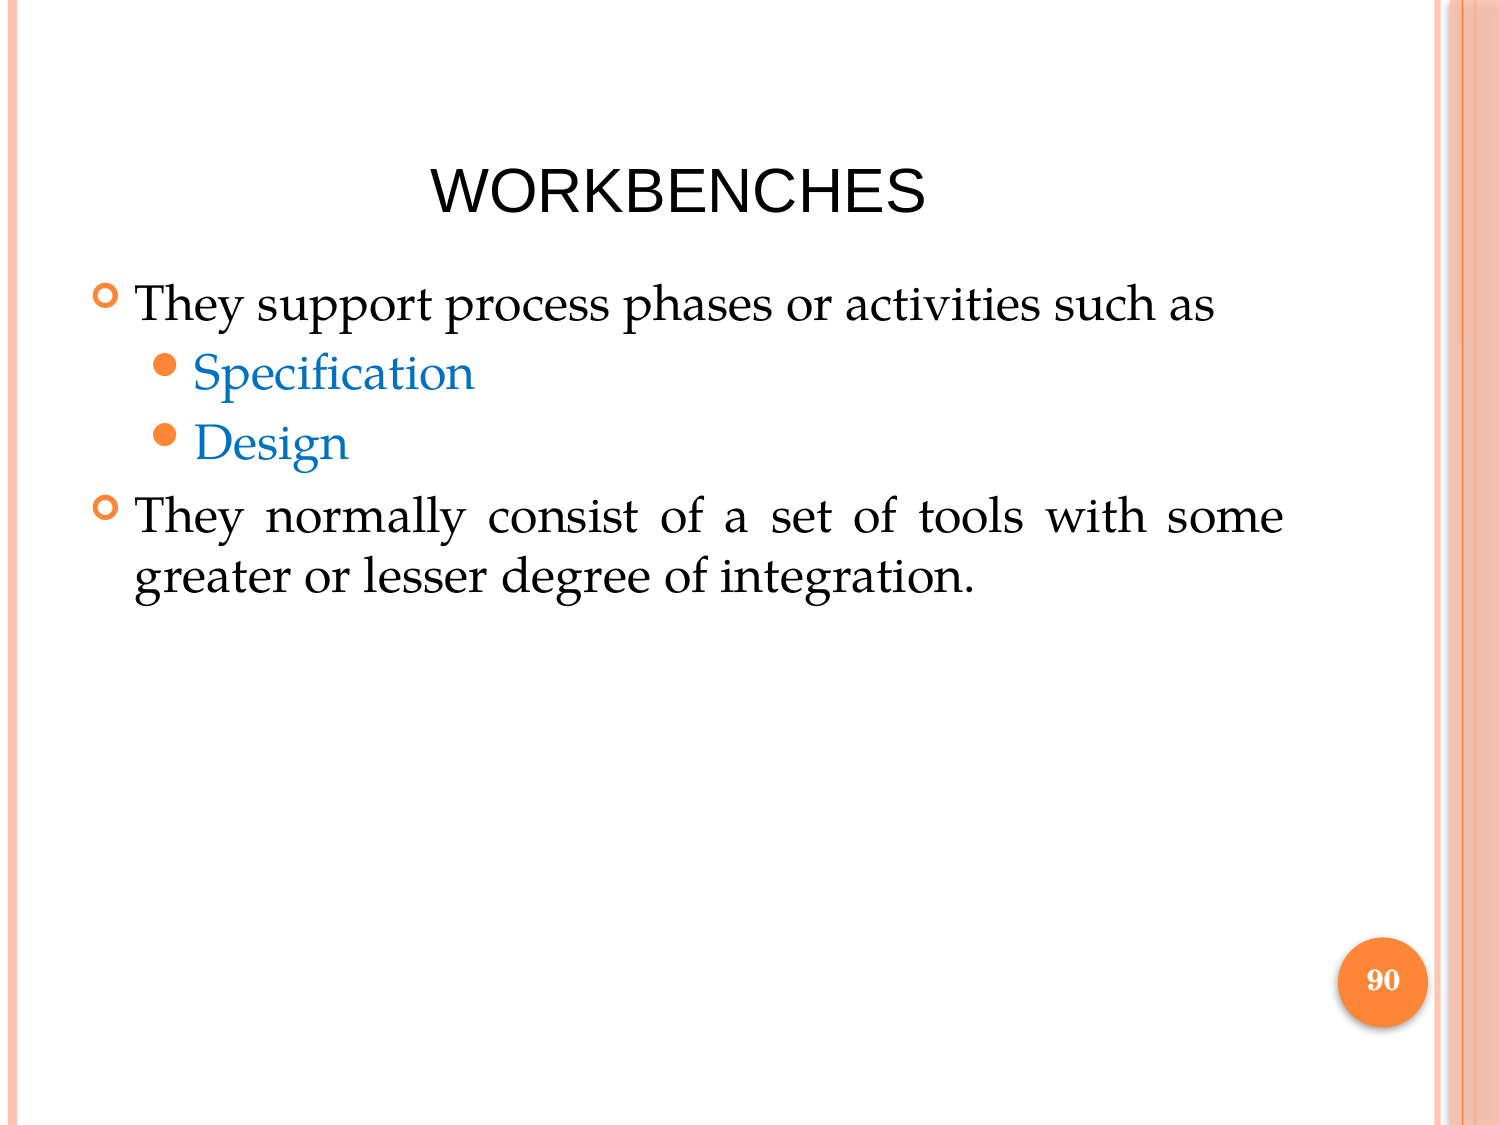

# Workbenches
They support process phases or activities such as
Specification
Design
They normally consist of a set of tools with some greater or lesser degree of integration.

90